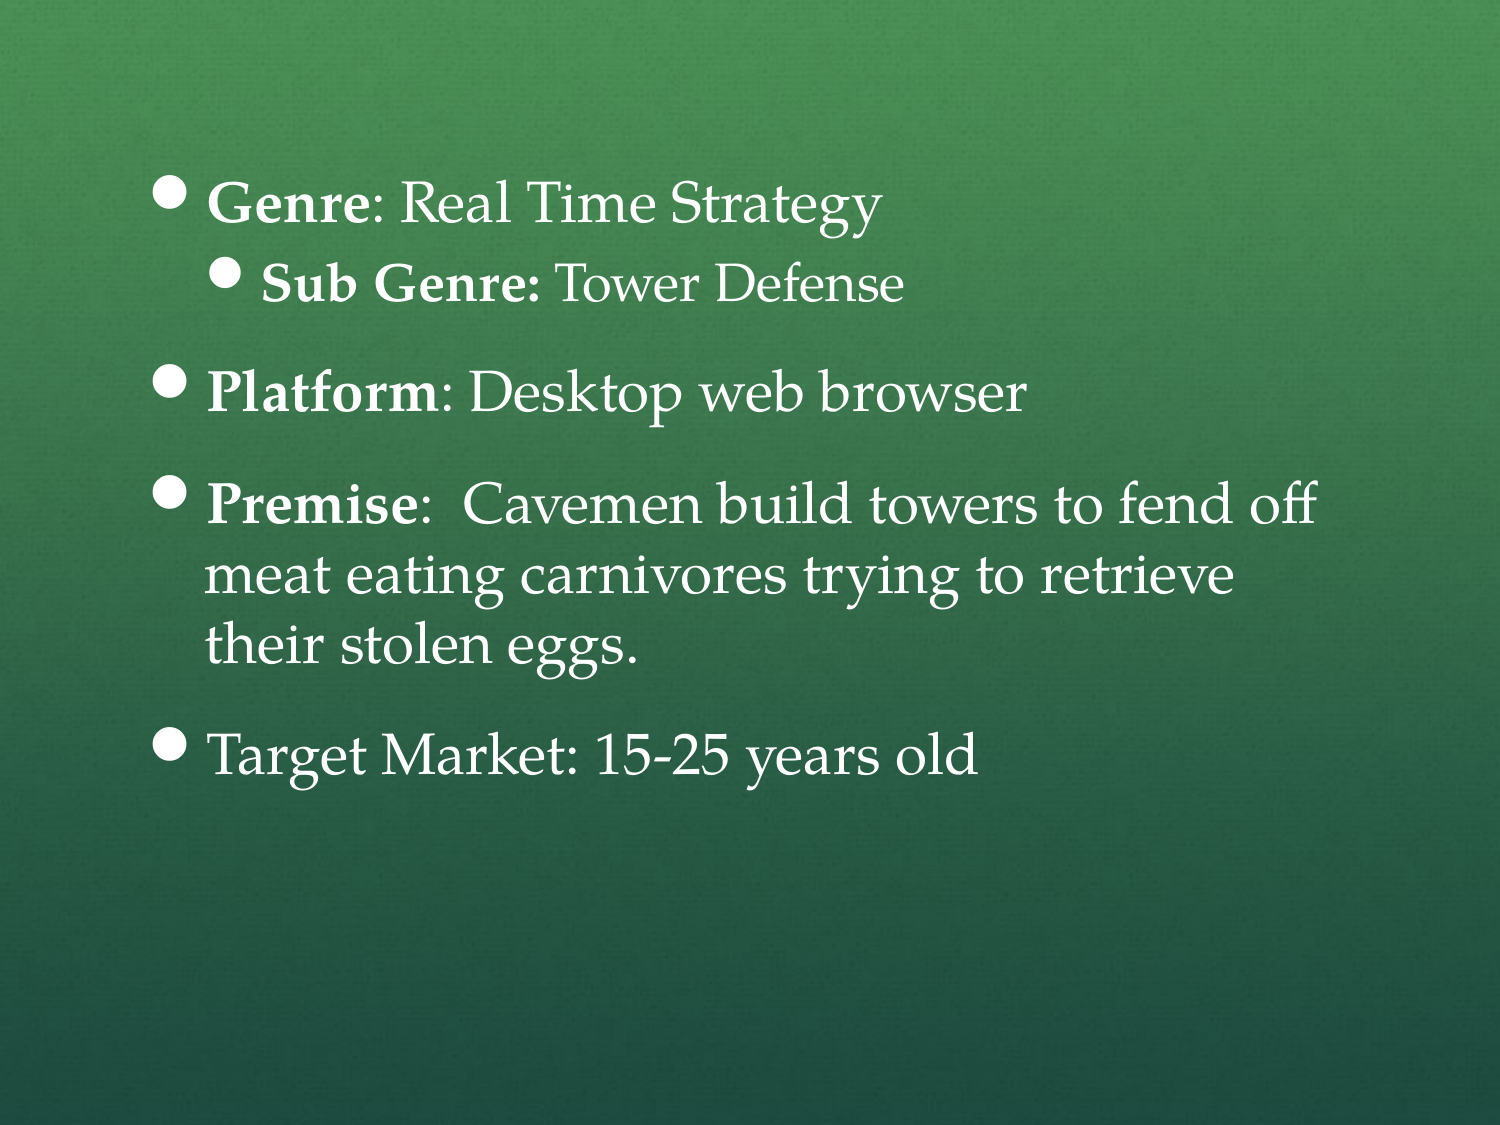

Genre: Real Time Strategy
Sub Genre: Tower Defense
Platform: Desktop web browser
Premise:  Cavemen build towers to fend off meat eating carnivores trying to retrieve their stolen eggs.
Target Market: 15-25 years old